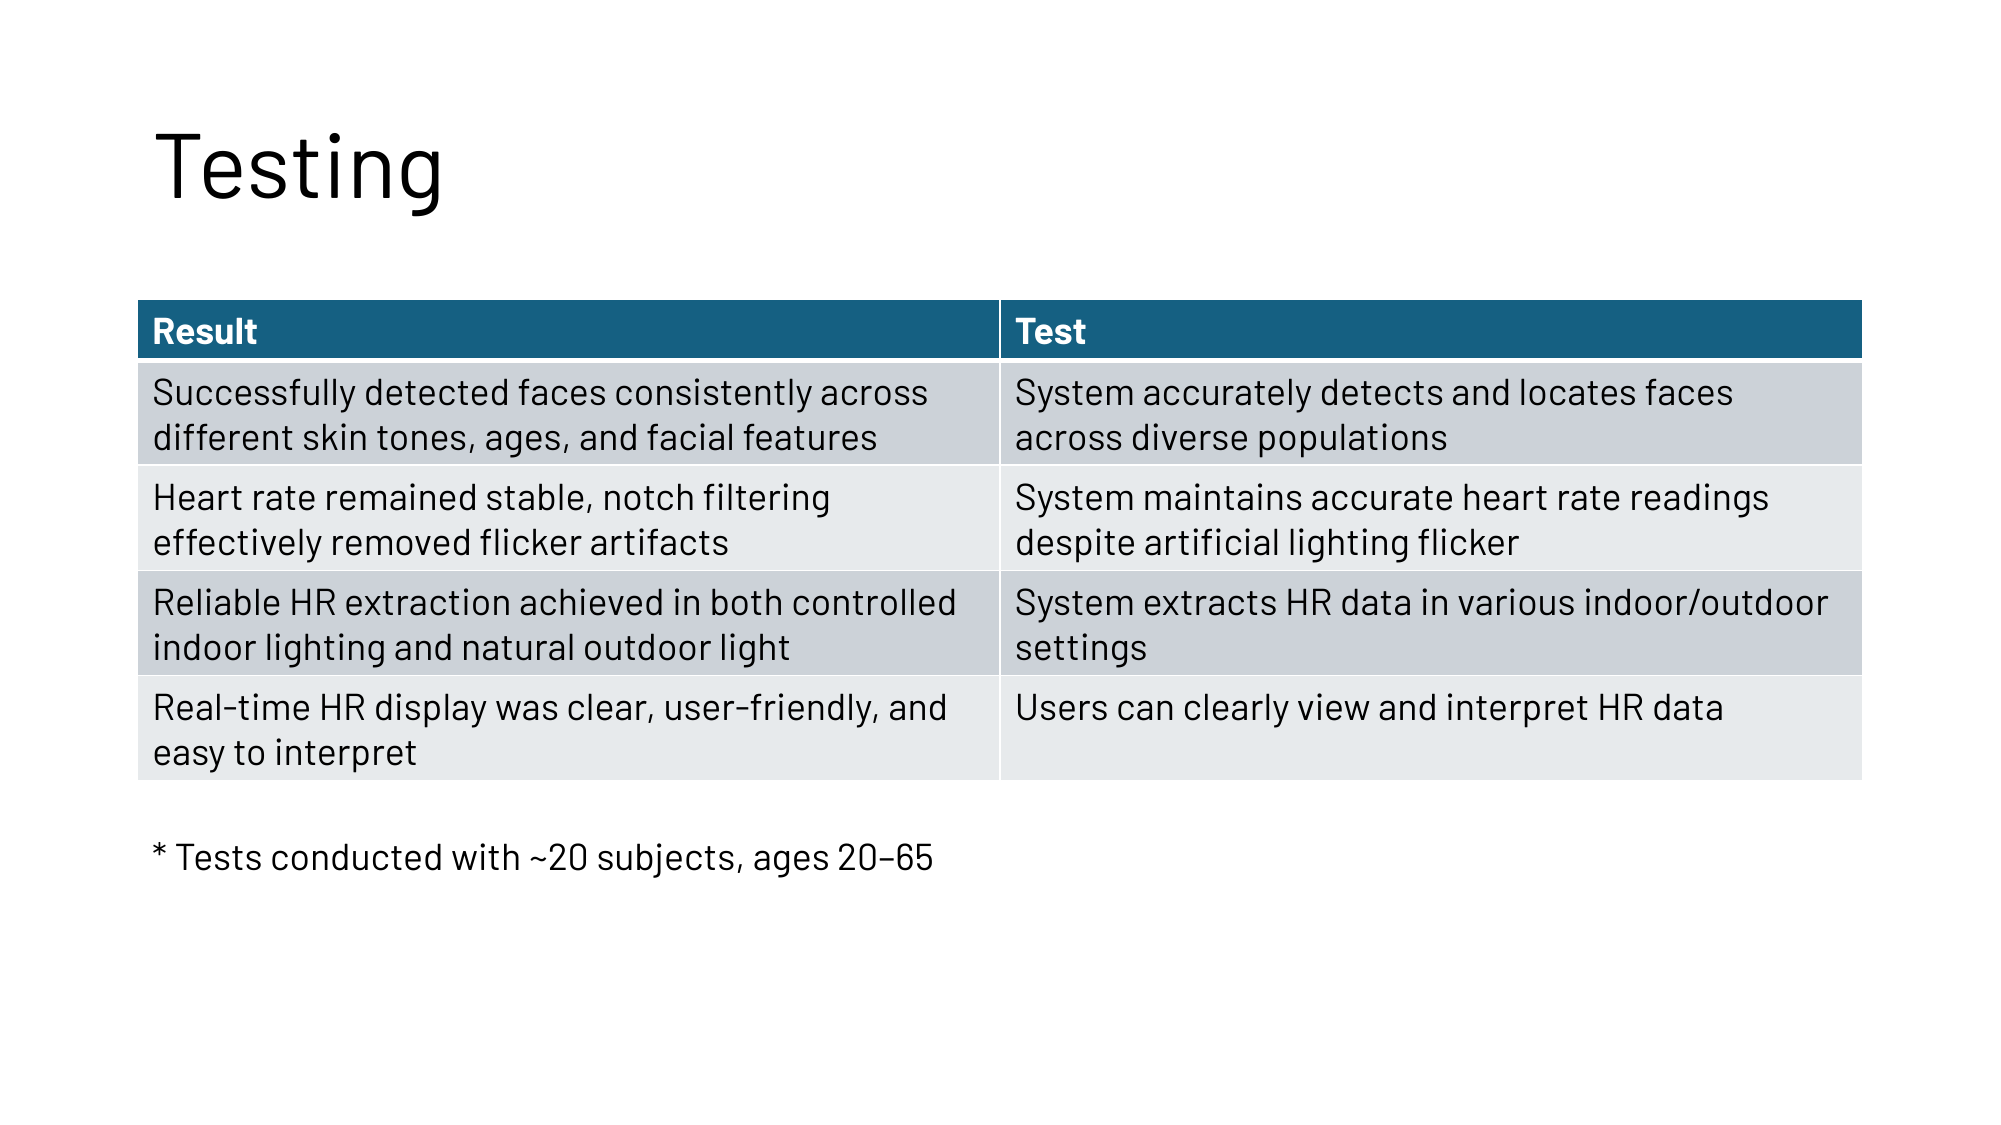

# Testing
| Result | Test |
| --- | --- |
| Successfully detected faces consistently across different skin tones, ages, and facial features | System accurately detects and locates faces across diverse populations |
| Heart rate remained stable, notch filtering effectively removed flicker artifacts | System maintains accurate heart rate readings despite artificial lighting flicker |
| Reliable HR extraction achieved in both controlled indoor lighting and natural outdoor light | System extracts HR data in various indoor/outdoor settings |
| Real-time HR display was clear, user-friendly, and easy to interpret | Users can clearly view and interpret HR data |
* Tests conducted with ~20 subjects, ages 20–65